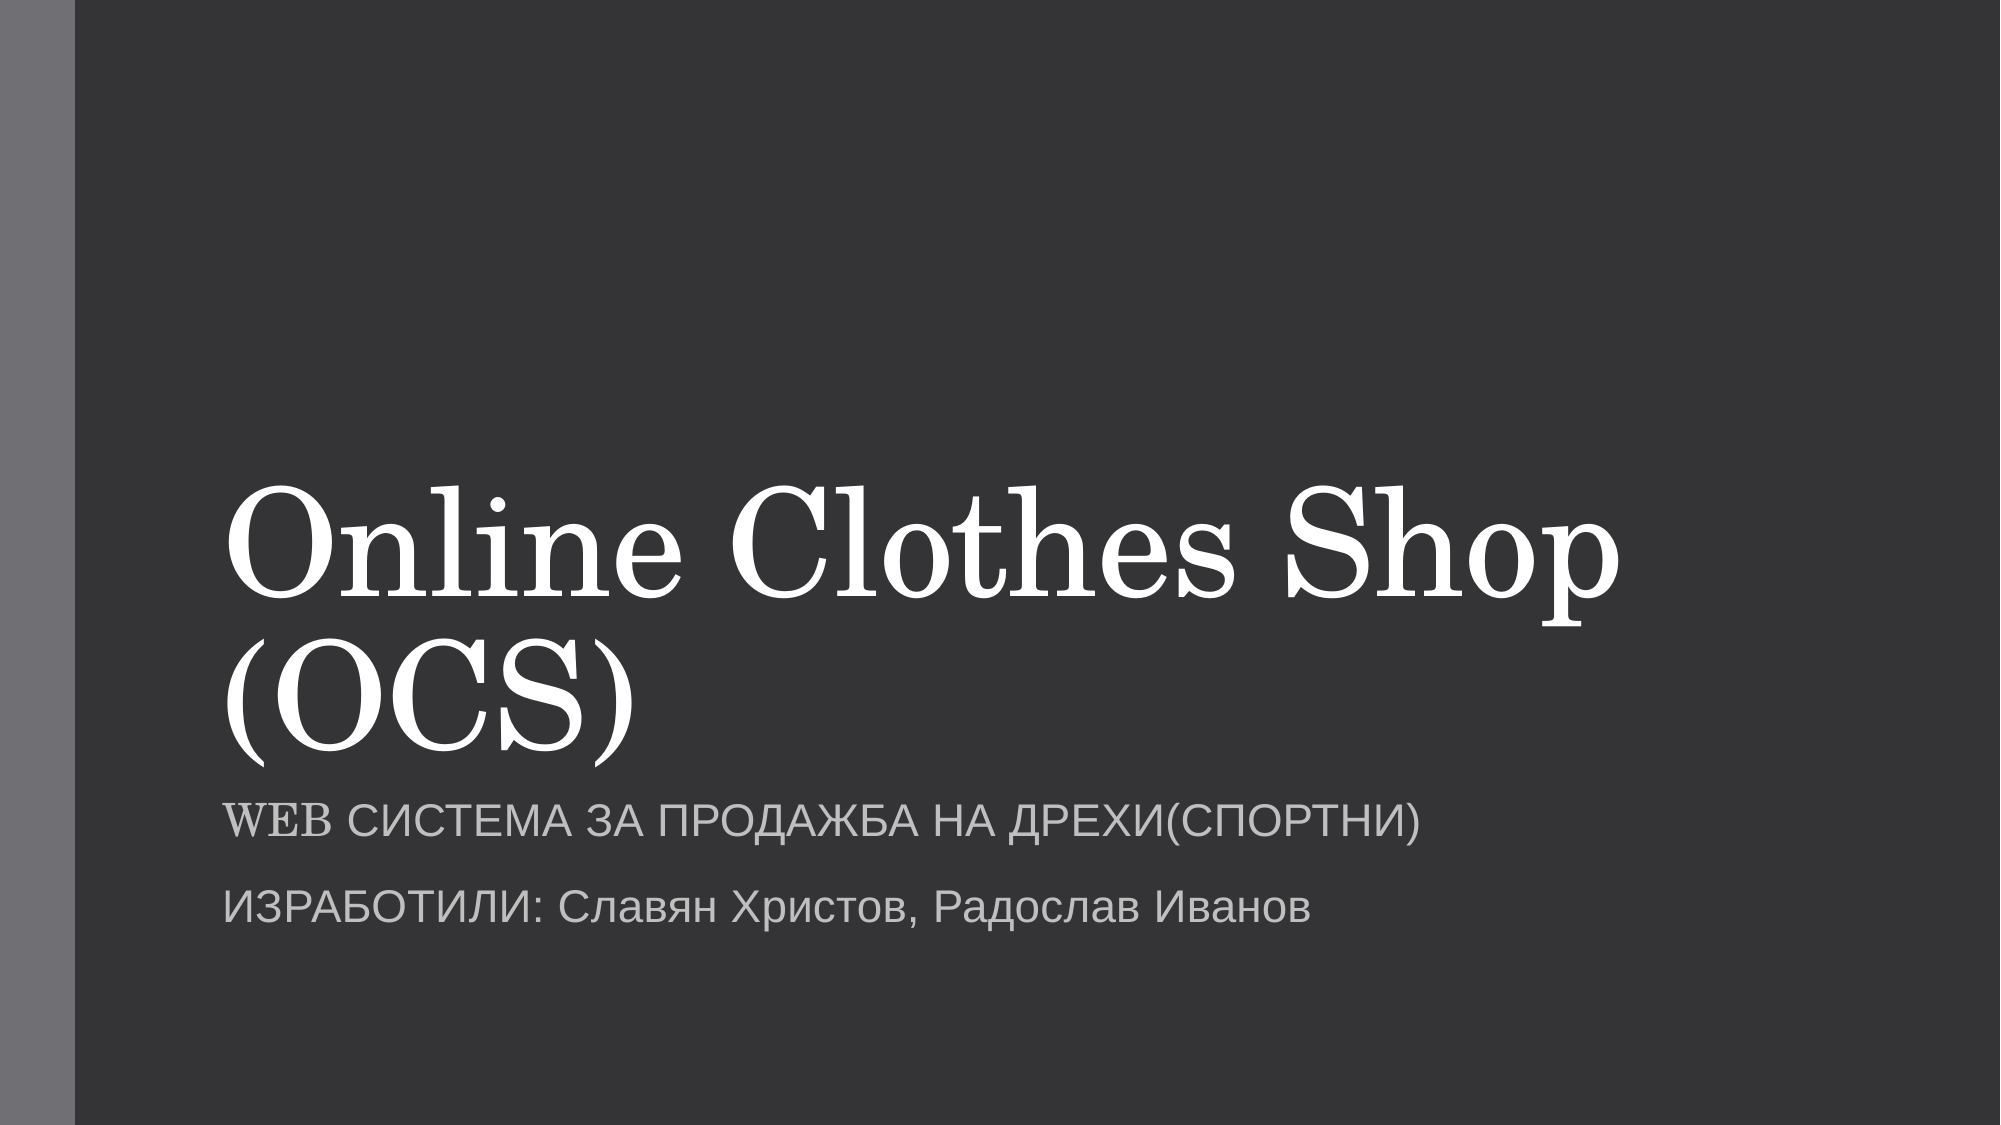

# Online Clothes Shop (OCS)
WEB СИСТЕМА ЗА ПРОДАЖБА НА ДРЕХИ(СПОРТНИ)
ИЗРАБОТИЛИ: Славян Христов, Радослав Иванов